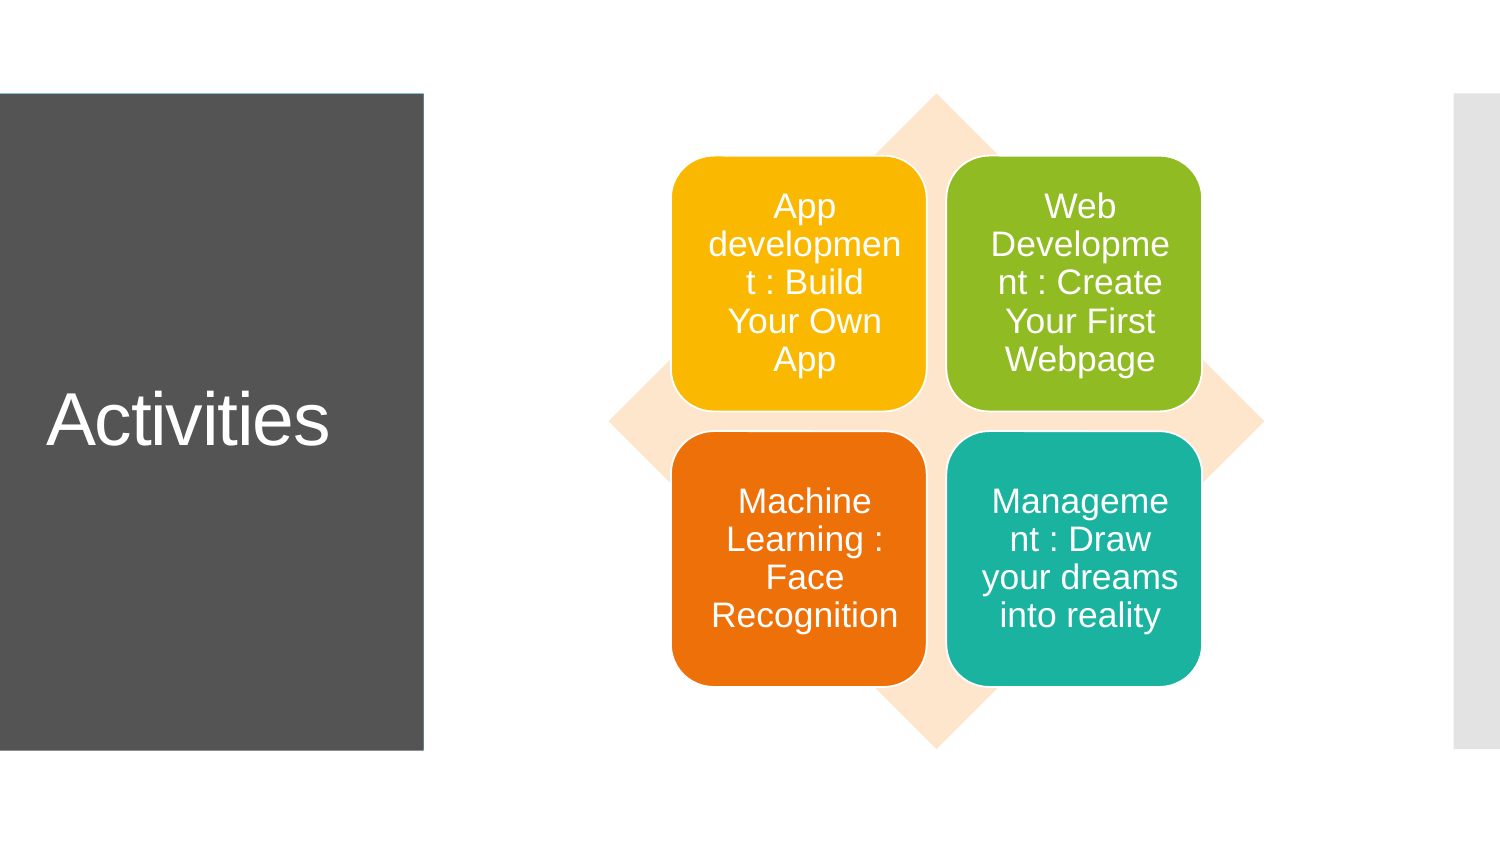

App development : Build Your Own App
Web Development : Create Your First Webpage
Machine Learning : Face Recognition
Management : Draw your dreams into reality

# Activities